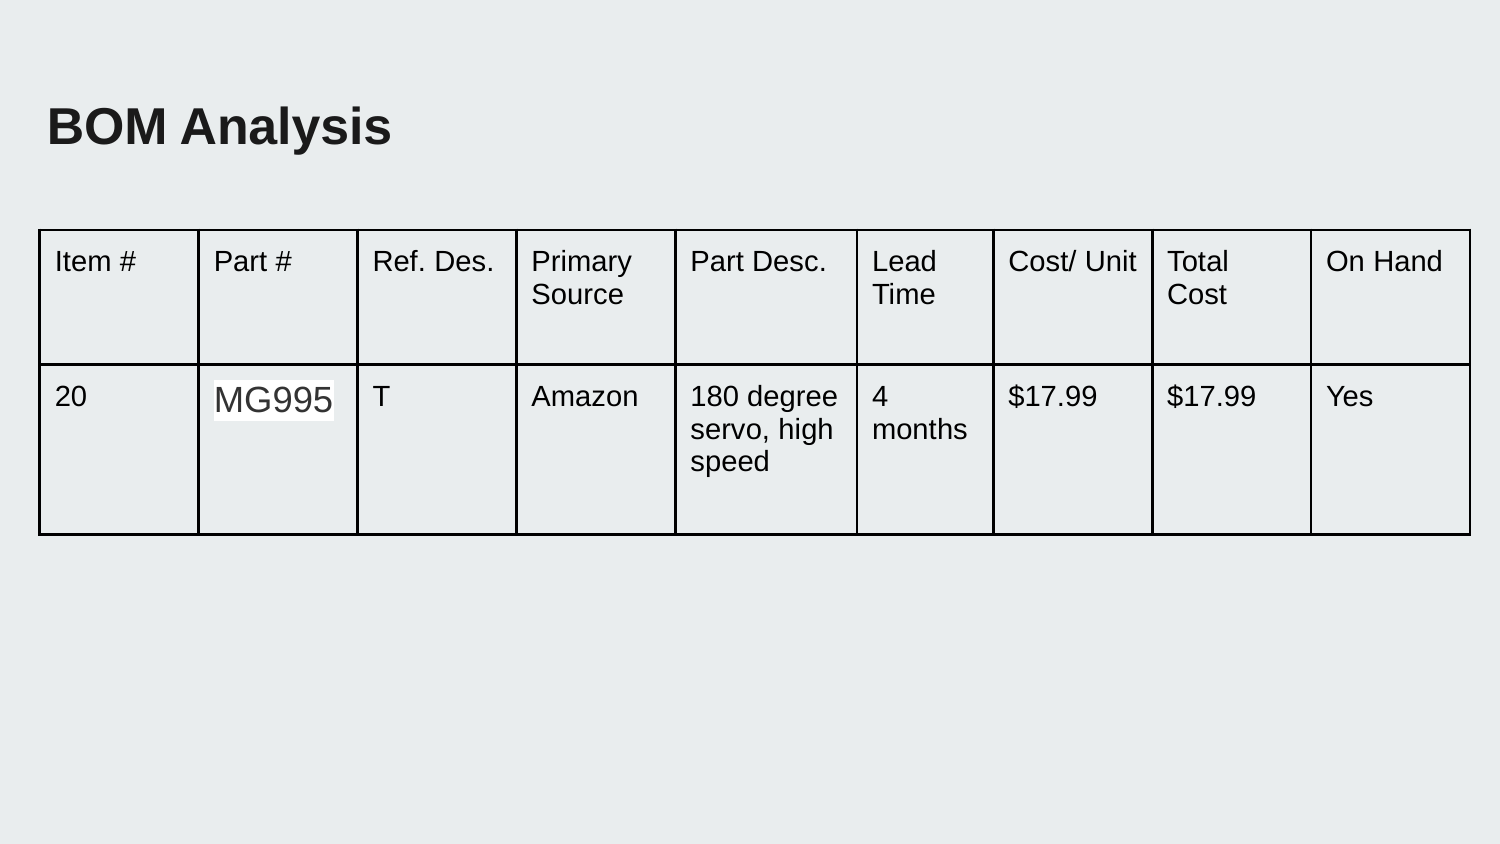

BOM Analysis
| Item # | Part # | Ref. Des. | Primary Source | Part Desc. | Lead Time | Cost/ Unit | Total Cost | On Hand |
| --- | --- | --- | --- | --- | --- | --- | --- | --- |
| 20 | MG995 | T | Amazon | 180 degree servo, high speed | 4 months | $17.99 | $17.99 | Yes |